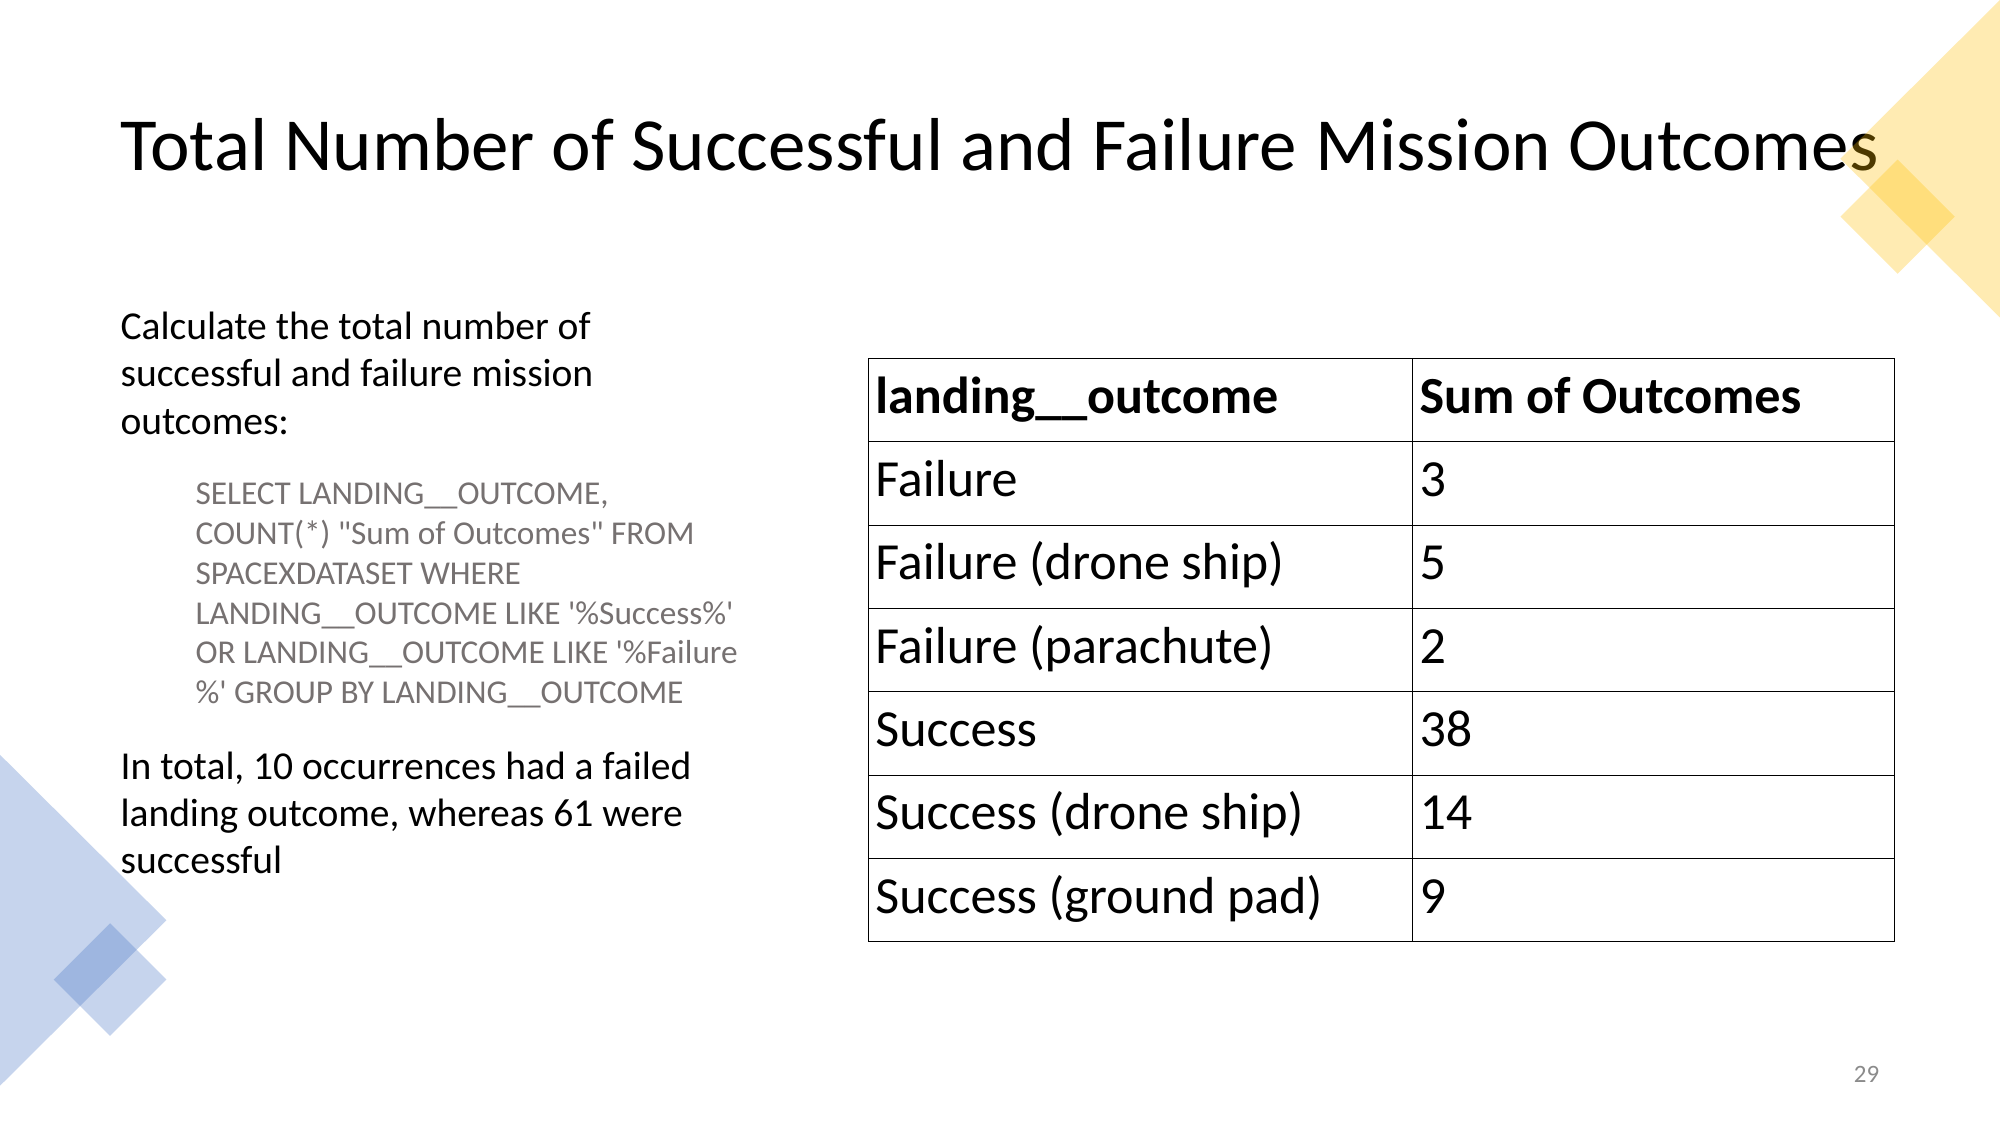

Total Number of Successful and Failure Mission Outcomes
Calculate the total number of successful and failure mission outcomes:
SELECT LANDING__OUTCOME, COUNT(*) "Sum of Outcomes" FROM SPACEXDATASET WHERE LANDING__OUTCOME LIKE '%Success%' OR LANDING__OUTCOME LIKE '%Failure%' GROUP BY LANDING__OUTCOME
In total, 10 occurrences had a failed landing outcome, whereas 61 were  successful
| landing\_\_outcome | Sum of Outcomes |
| --- | --- |
| Failure | 3 |
| Failure (drone ship) | 5 |
| Failure (parachute) | 2 |
| Success | 38 |
| Success (drone ship) | 14 |
| Success (ground pad) | 9 |

29